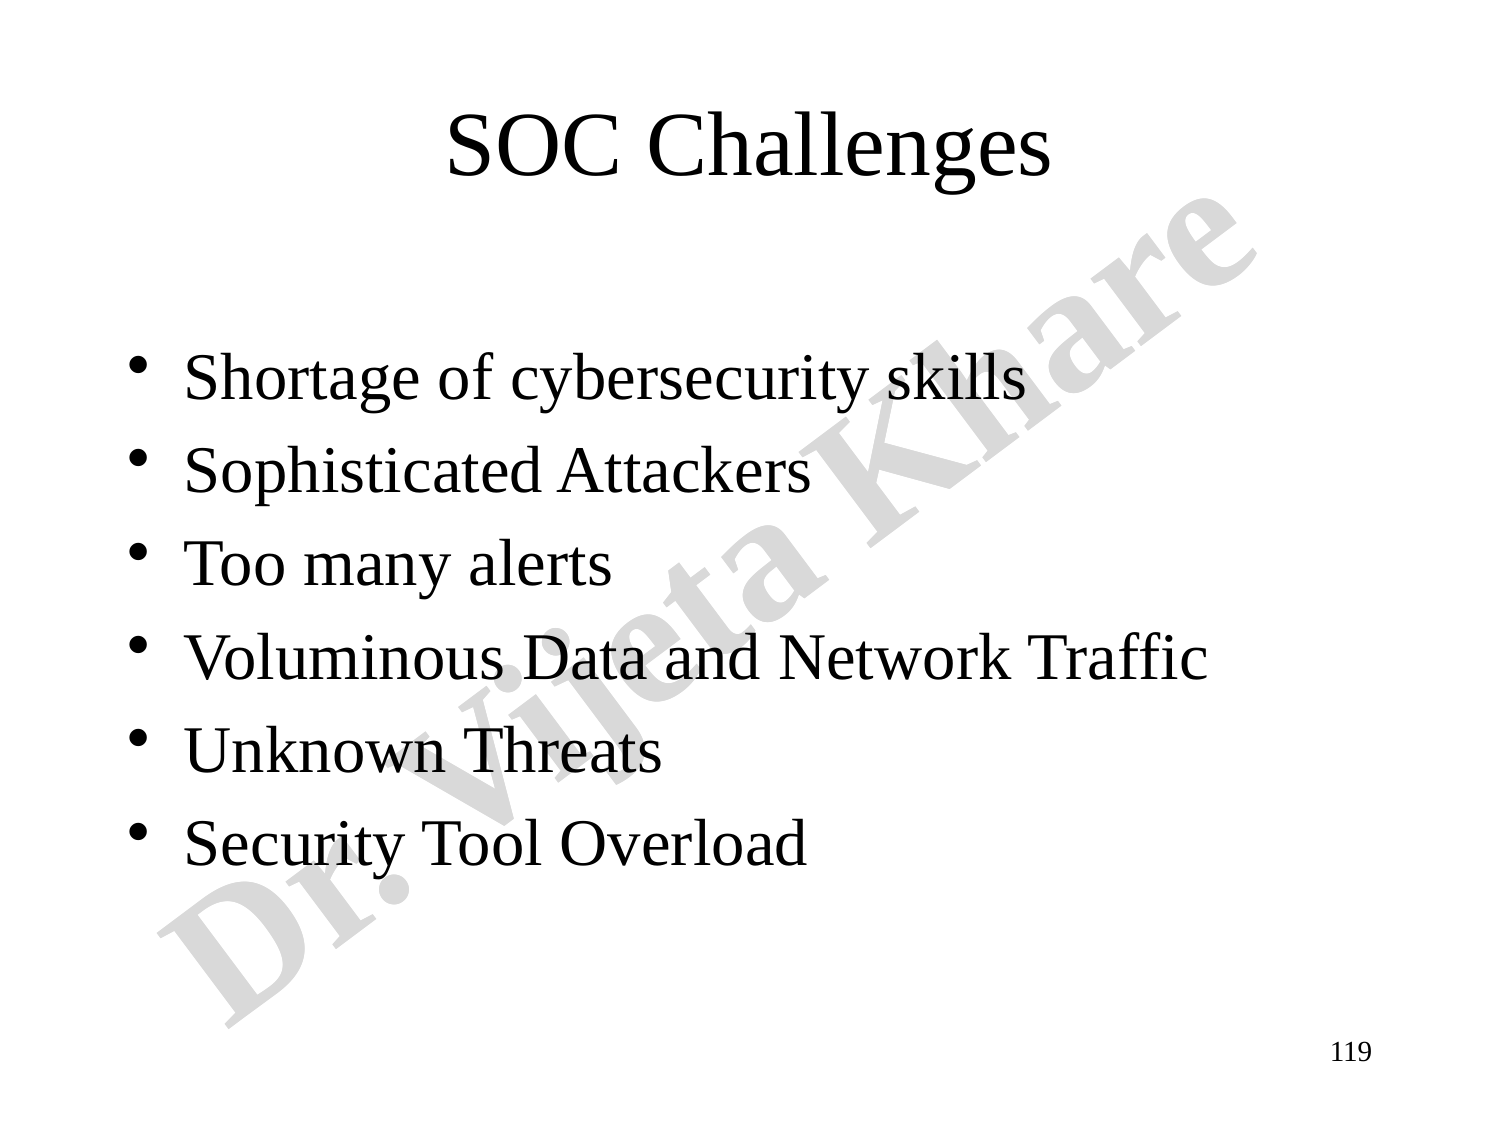

# SOC Challenges
Shortage of cybersecurity skills
Sophisticated Attackers
Too many alerts
Voluminous Data and Network Traffic
Unknown Threats
Security Tool Overload

119